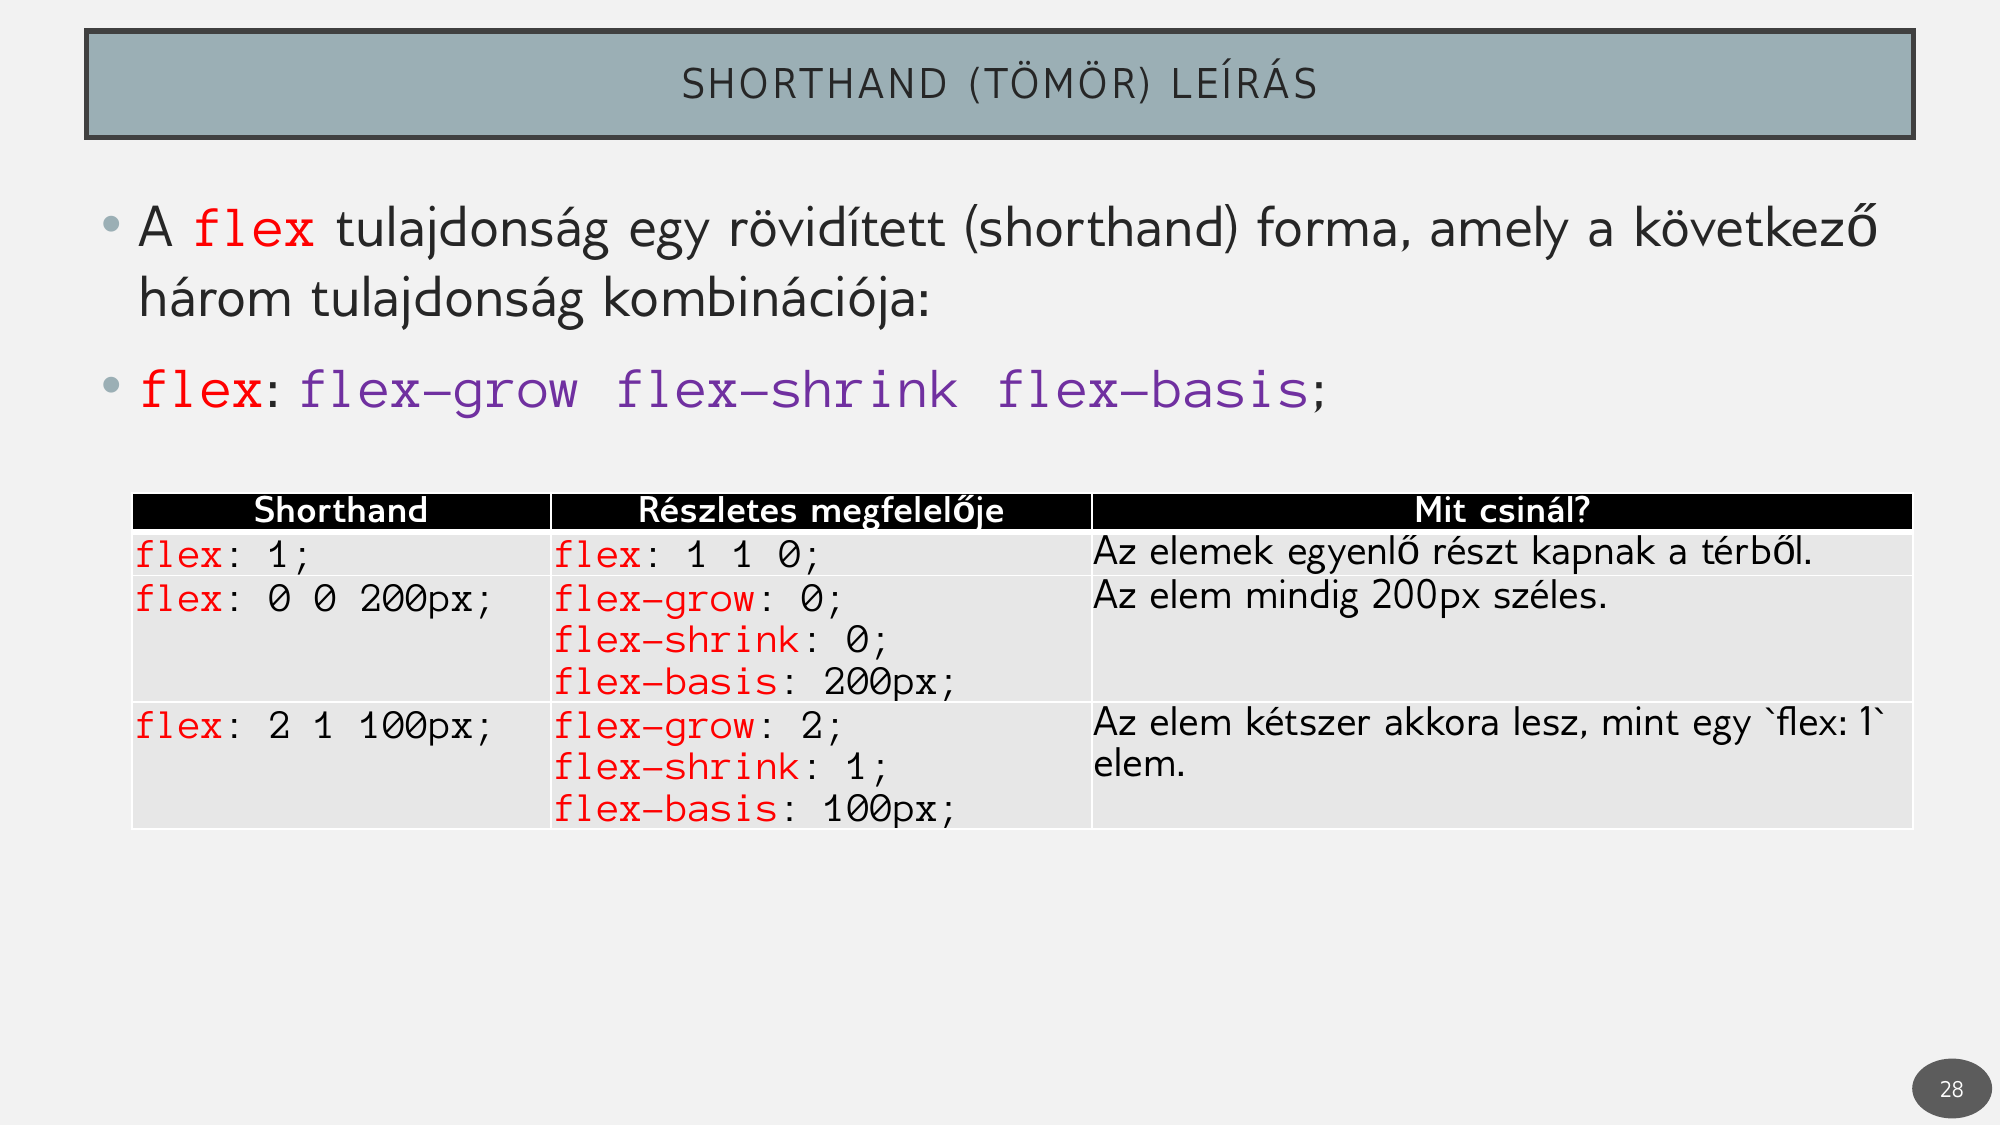

# Shorthand (tömör) leírás
A flex tulajdonság egy rövidített (shorthand) forma, amely a következő három tulajdonság kombinációja:
flex: flex-grow flex-shrink flex-basis;

| Shorthand | Részletes megfelelője | Mit csinál? |
| --- | --- | --- |
| flex: 1; | flex: 1 1 0; | Az elemek egyenlő részt kapnak a térből. |
| flex: 0 0 200px; | flex-grow: 0; flex-shrink: 0; flex-basis: 200px; | Az elem mindig 200px széles. |
| flex: 2 1 100px; | flex-grow: 2; flex-shrink: 1; flex-basis: 100px; | Az elem kétszer akkora lesz, mint egy `flex: 1` elem. |
28